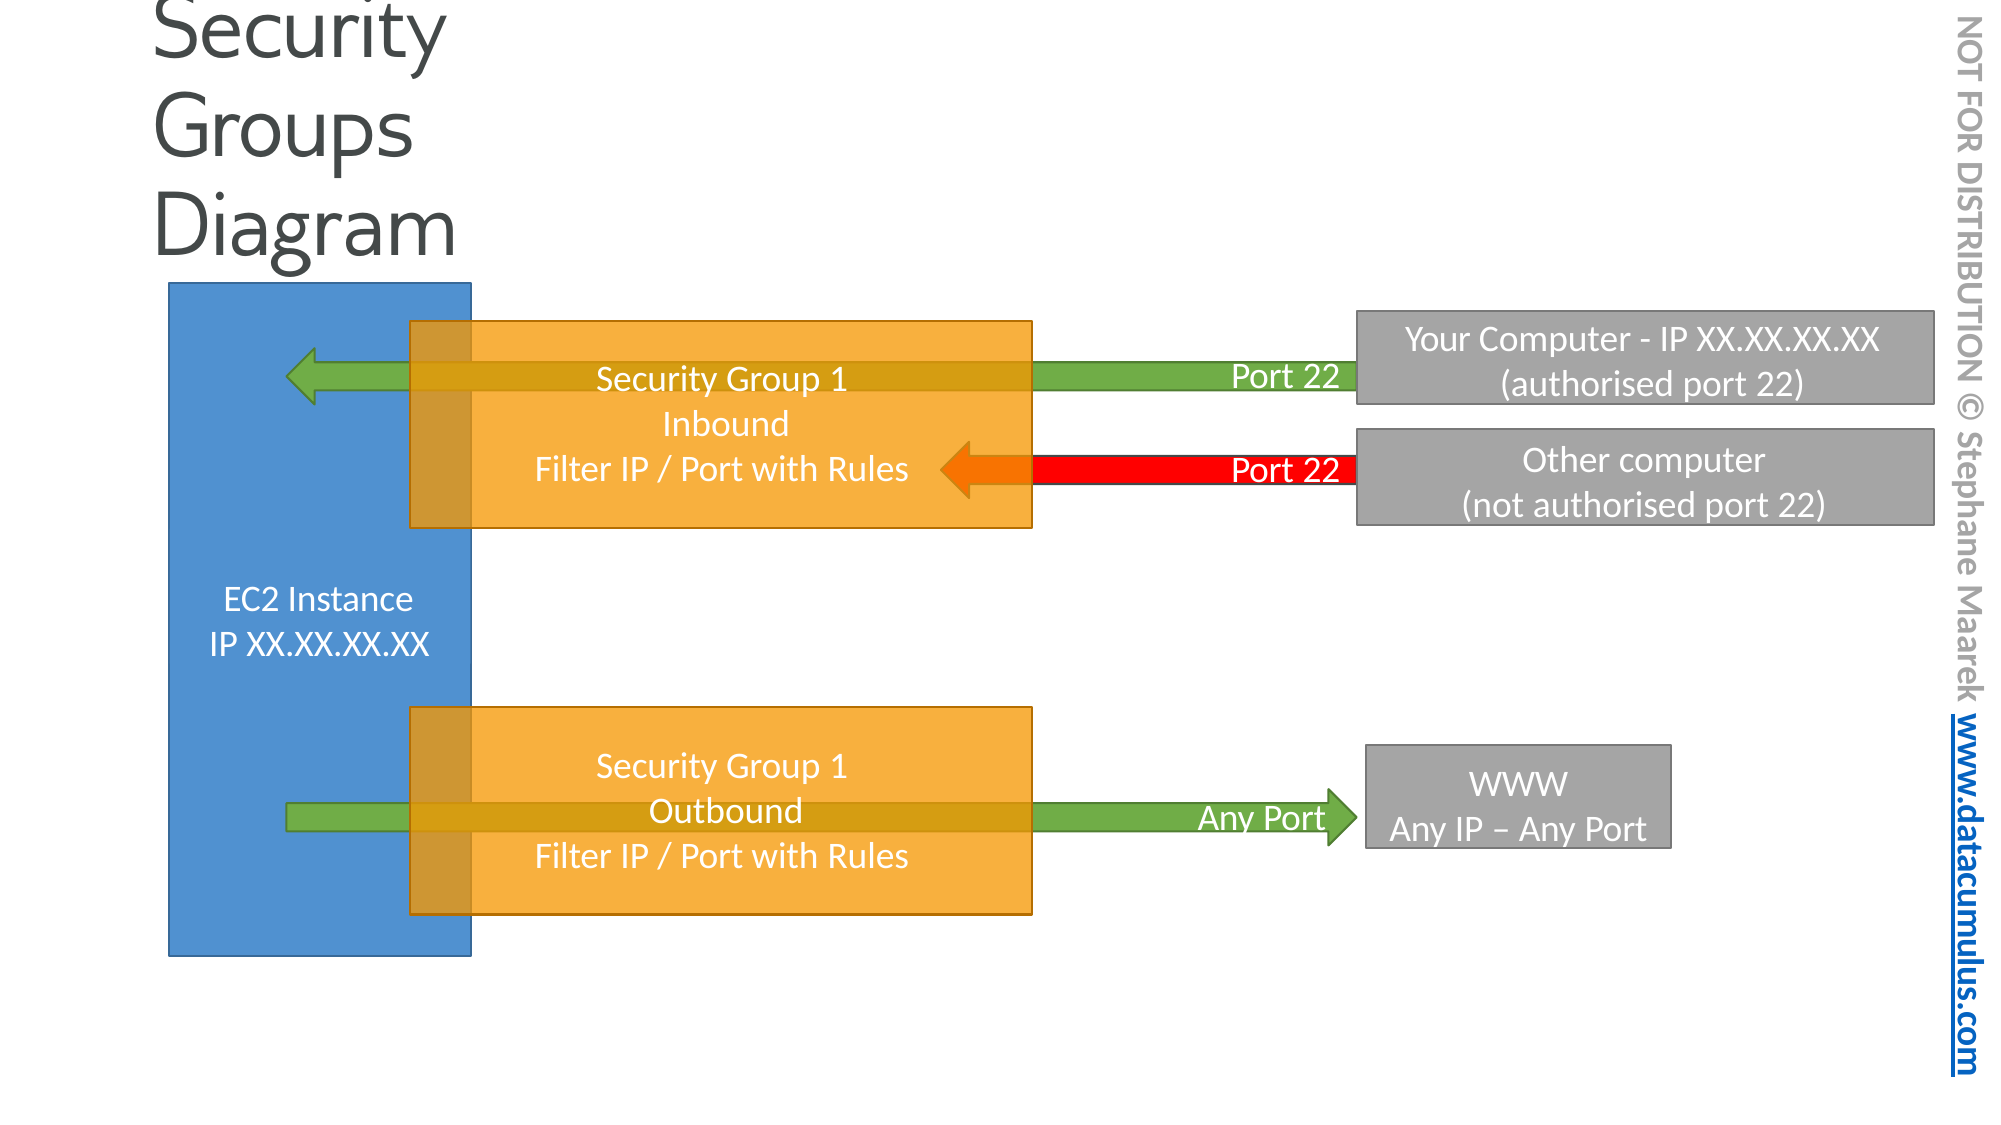

# Security Groups  Diagram
NOT FOR DISTRIBUTION © Stephane Maarek www.datacumulus.com

Your Computer - IP XX.XX.XX.XX  (authorised port 22)

Port 22
Security Group 1  Inbound
Filter IP / Port with Rules
Other computer  (not authorised port 22)

Port 22

EC2 Instance  IP XX.XX.XX.XX

Security Group 1  Outbound
Filter IP / Port with Rules
WWW
Any IP – Any Port

Any Port
© Stephane Maarek